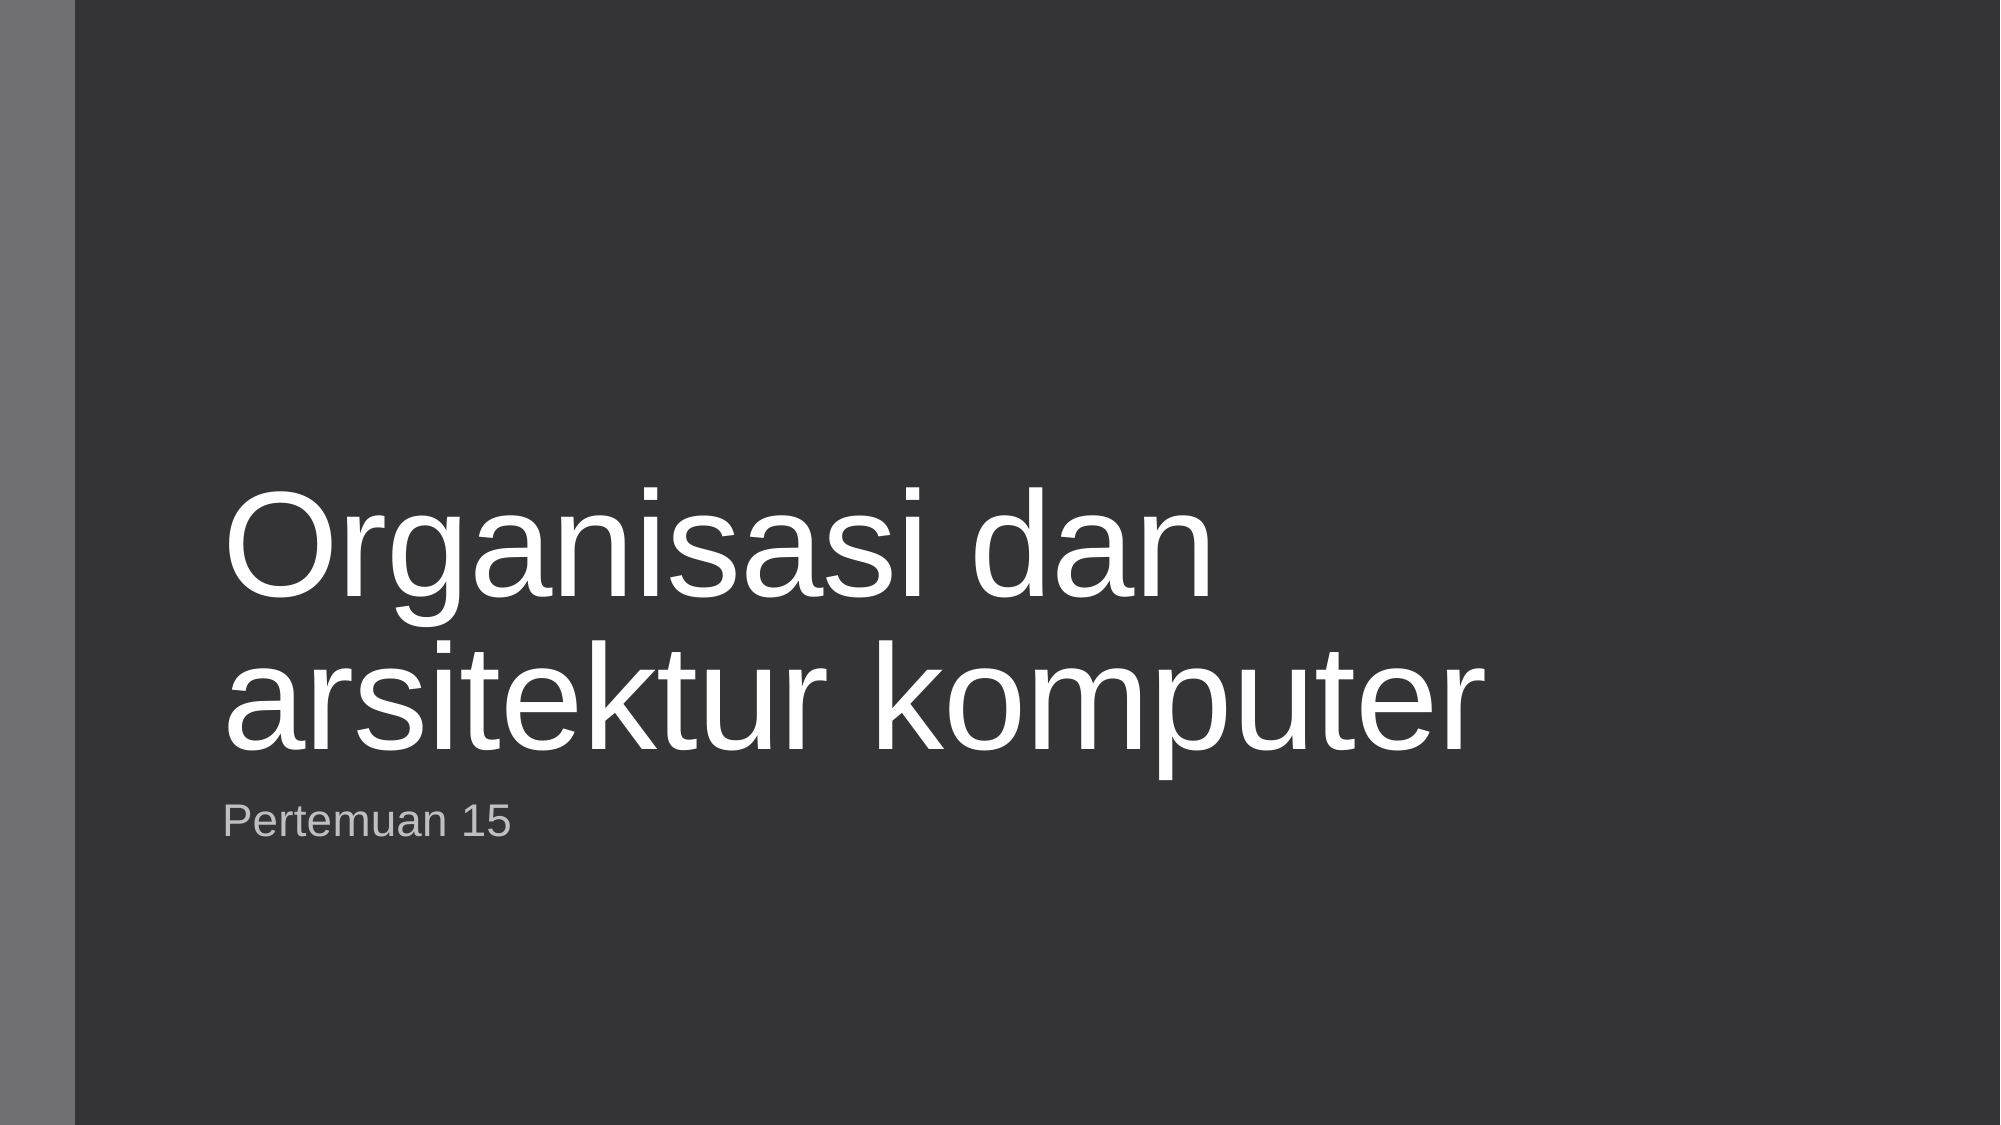

# Organisasi dan arsitektur komputer
Pertemuan 15